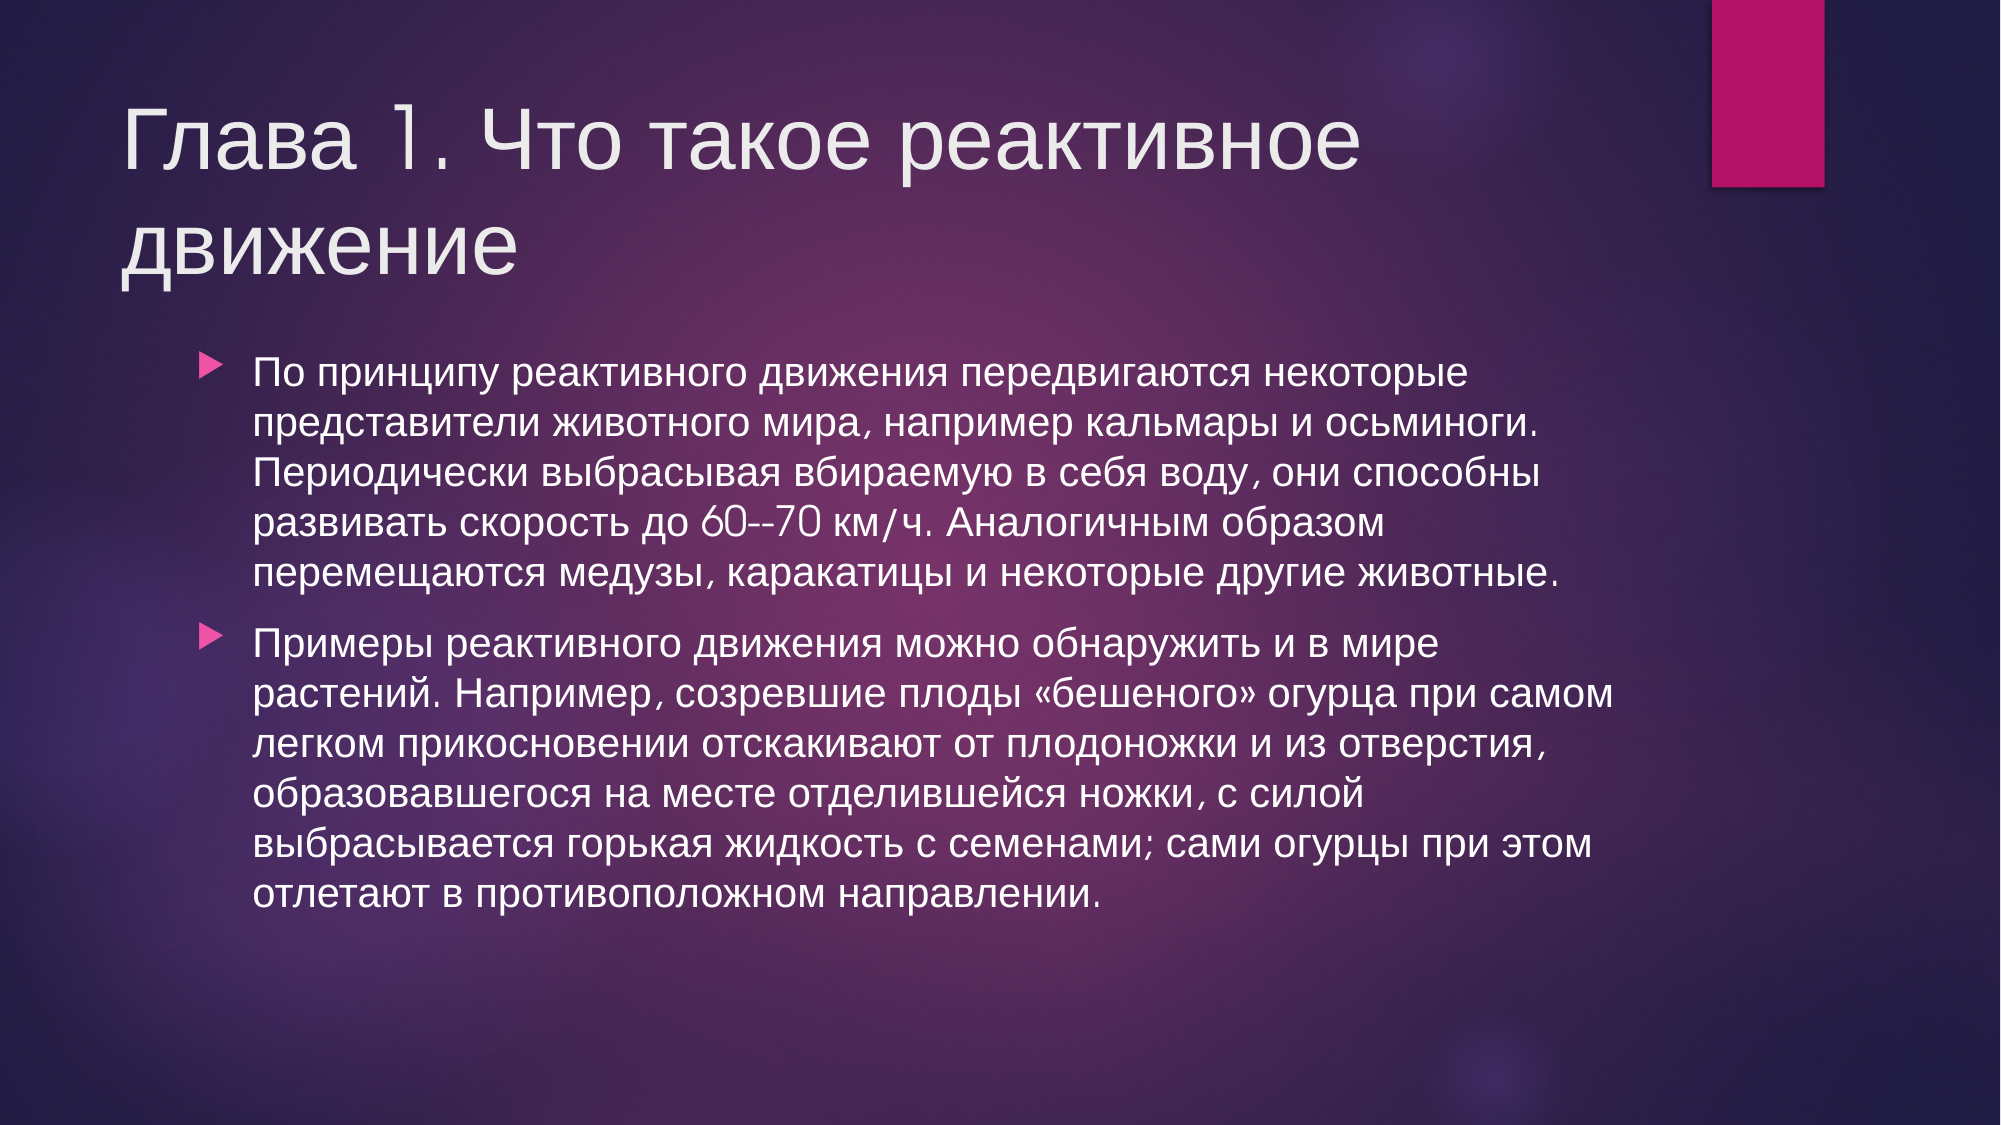

# Глава 1. Что такое реактивное движение
По принципу реактивного движения передвигаются некоторые представители животного мира, например кальмары и осьминоги. Периодически выбрасывая вбираемую в себя воду, они способны развивать скорость до 60--70 км/ч. Аналогичным образом перемещаются медузы, каракатицы и некоторые другие животные.
Примеры реактивного движения можно обнаружить и в мире растений. Например, созревшие плоды «бешеного» огурца при самом легком прикосновении отскакивают от плодоножки и из отверстия, образовавшегося на месте отделившейся ножки, с силой выбрасывается горькая жидкость с семенами; сами огурцы при этом отлетают в противоположном направлении.